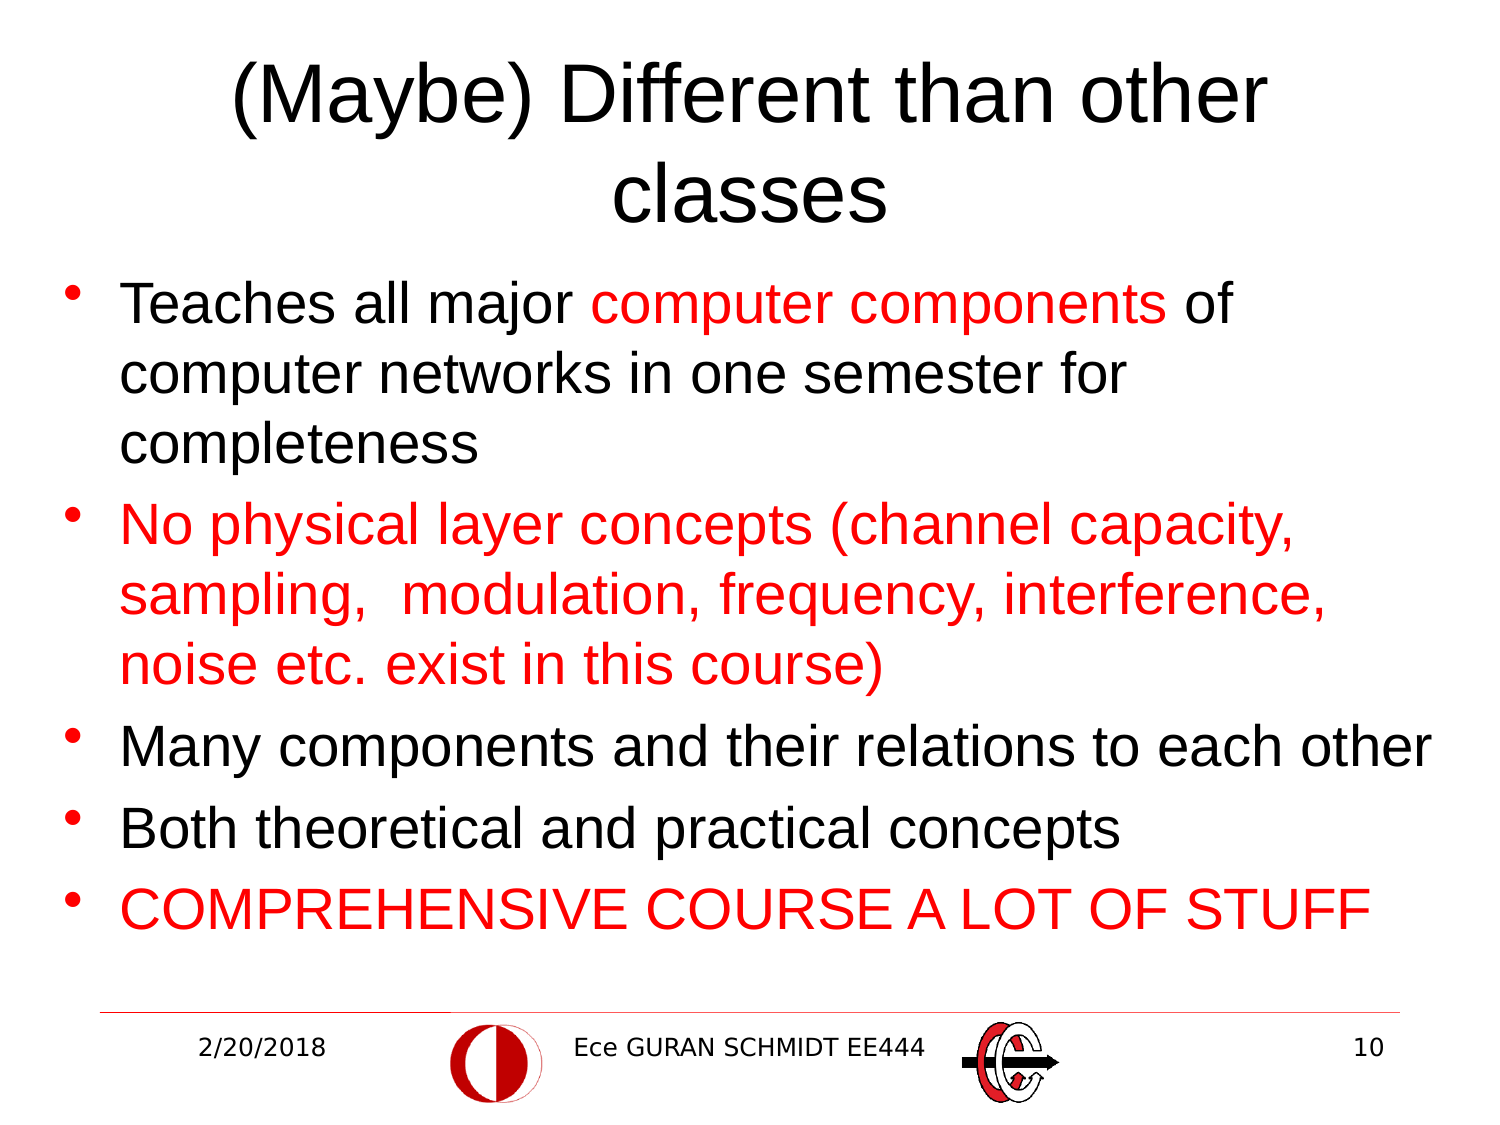

# (Maybe) Different than other classes
Teaches all major computer components of computer networks in one semester for completeness
No physical layer concepts (channel capacity, sampling,  modulation, frequency, interference, noise etc. exist in this course)
Many components and their relations to each other
Both theoretical and practical concepts
COMPREHENSIVE COURSE A LOT OF STUFF
2/20/2018
Ece GURAN SCHMIDT EE444
10